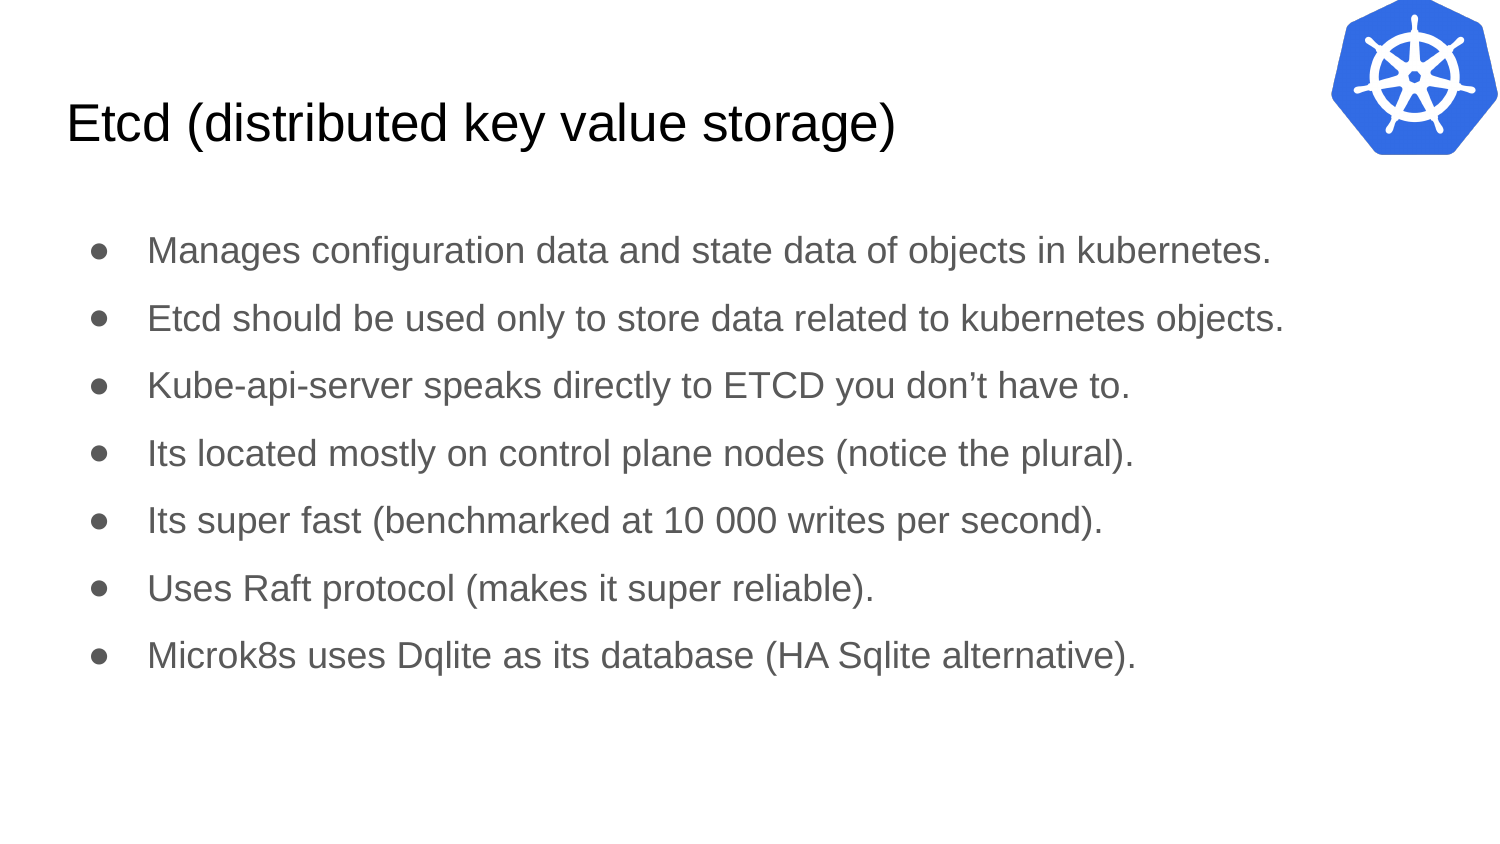

# Etcd (distributed key value storage)
Manages configuration data and state data of objects in kubernetes.
Etcd should be used only to store data related to kubernetes objects.
Kube-api-server speaks directly to ETCD you don’t have to.
Its located mostly on control plane nodes (notice the plural).
Its super fast (benchmarked at 10 000 writes per second).
Uses Raft protocol (makes it super reliable).
Microk8s uses Dqlite as its database (HA Sqlite alternative).